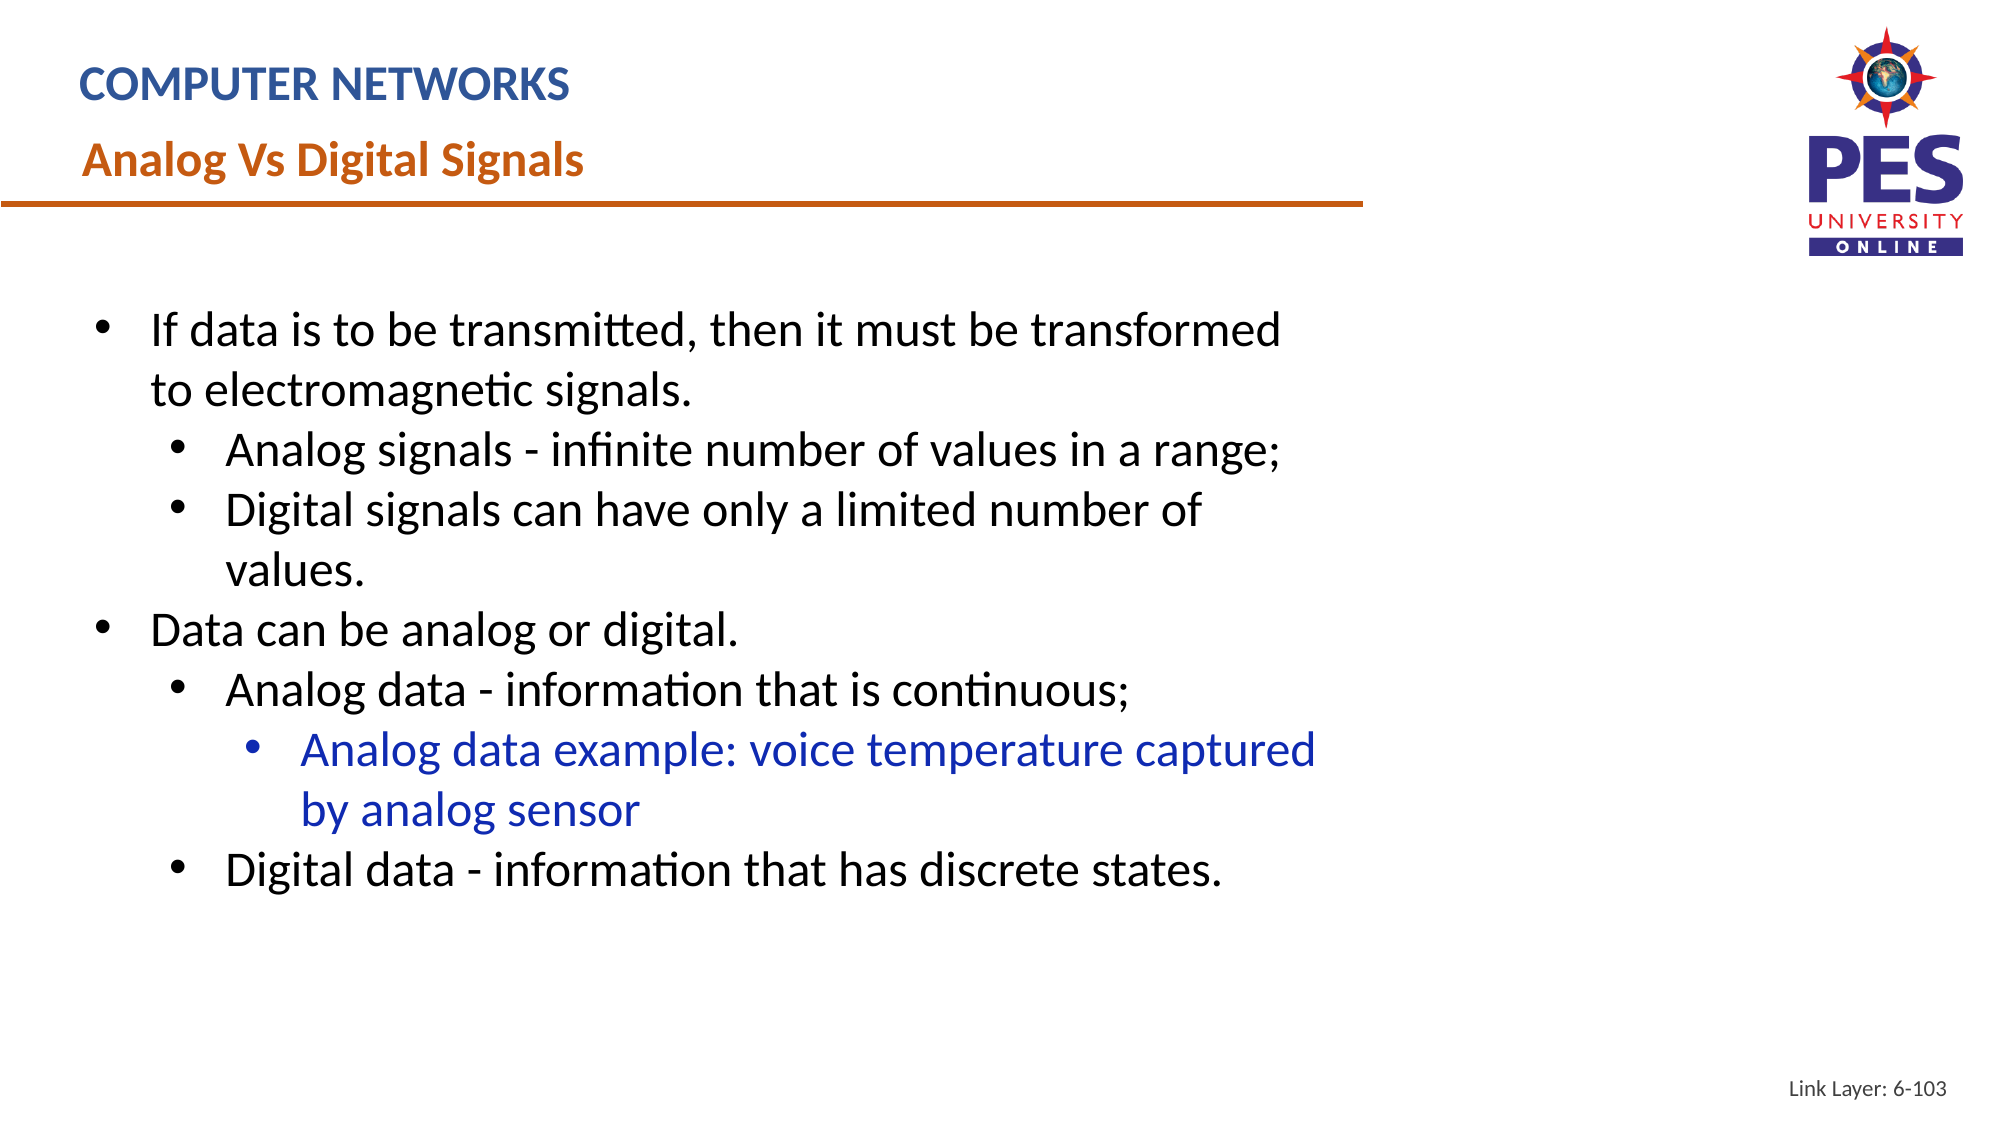

COMPUTER NETWORKS
Analog Vs Digital Signals

If data is to be transmitted, then it must be transformed to electromagnetic signals.
Analog signals - infinite number of values in a range;
Digital signals can have only a limited number of values.
Data can be analog or digital.
Analog data - information that is continuous;
Analog data example: voice temperature captured by analog sensor
Digital data - information that has discrete states.
Link Layer: 6-103